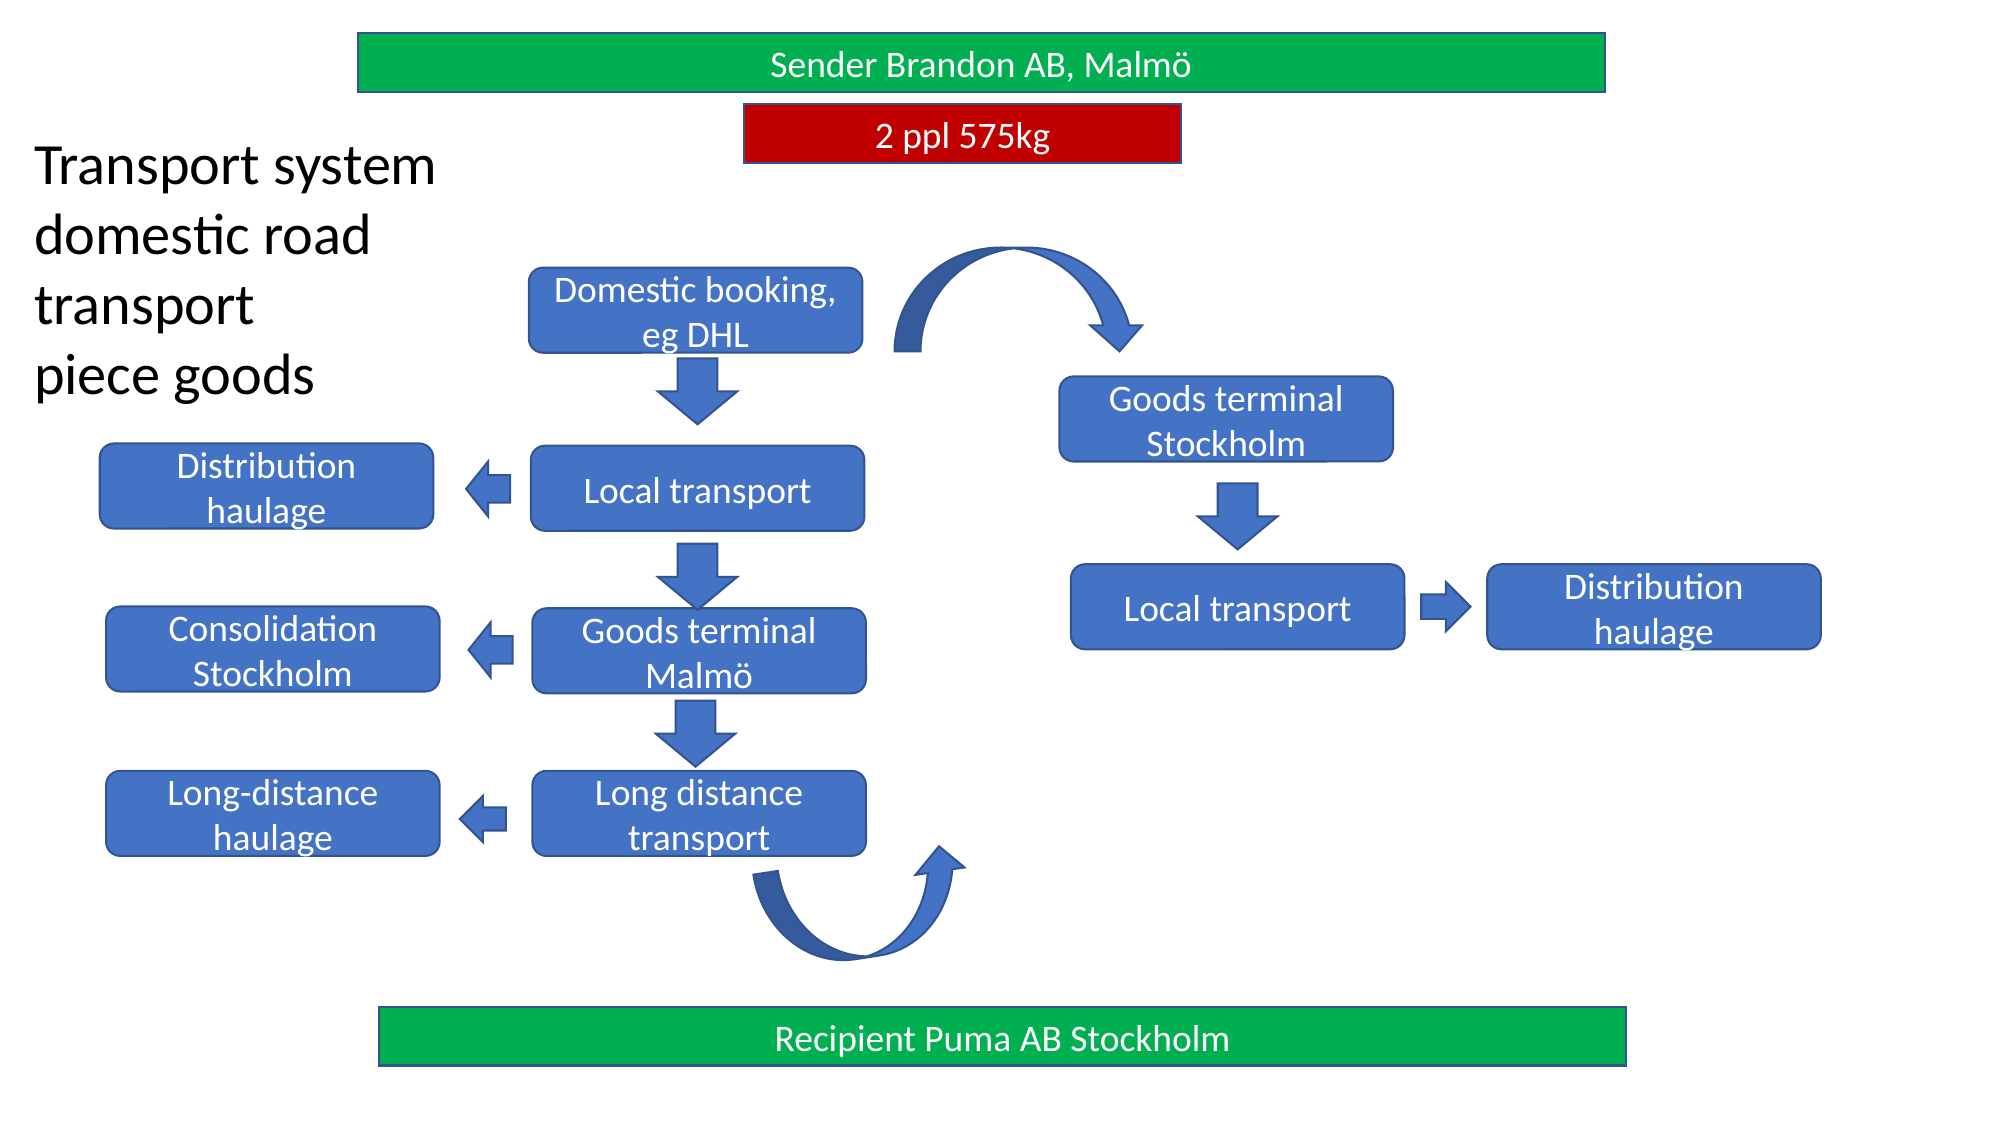

Sender Brandon AB, Malmö
2 ppl 575kg
Transport system domestic road transport
piece goods

Domestic booking, eg DHL

Goods terminal Stockholm
Distribution haulage
Local transport

Local transport
Distribution haulage

Consolidation Stockholm
Goods terminal Malmö

Long-distance haulage
Long distance transport

Recipient Puma AB Stockholm